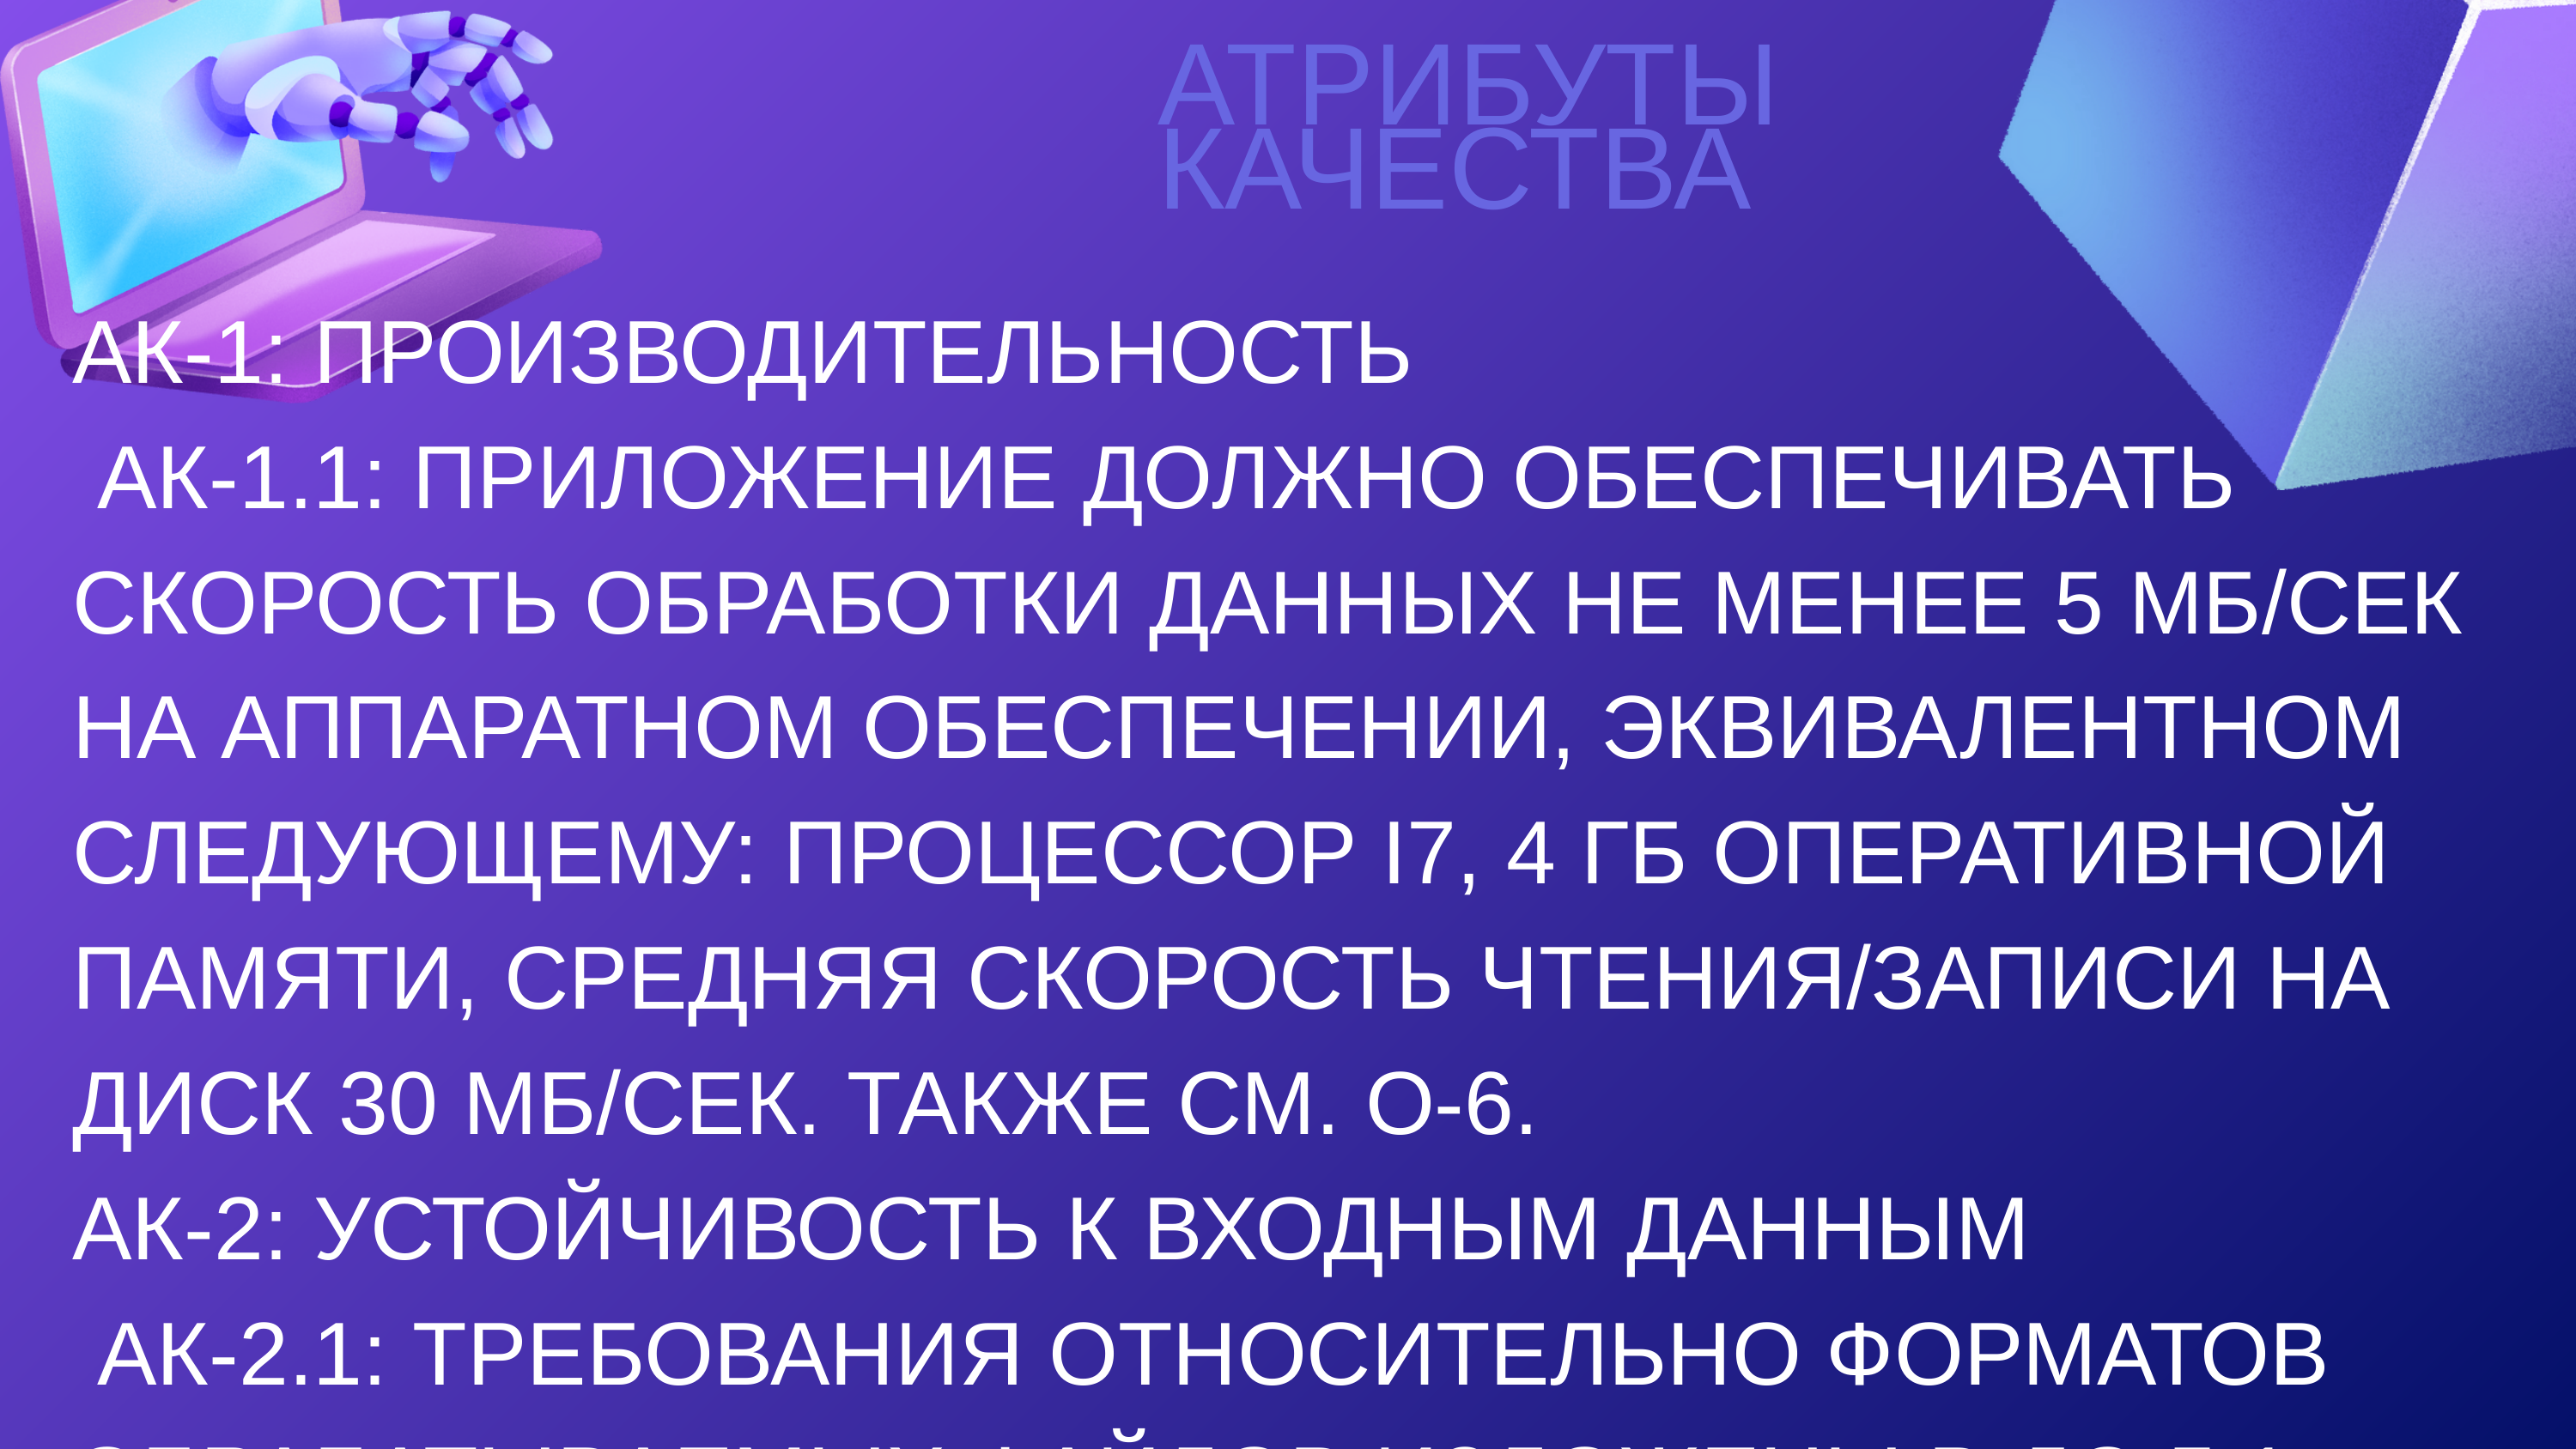

АТРИБУТЫ КАЧЕСТВА
АК-1: ПРОИЗВОДИТЕЛЬНОСТЬ
 АК-1.1: ПРИЛОЖЕНИЕ ДОЛЖНО ОБЕСПЕЧИВАТЬ СКОРОСТЬ ОБРАБОТКИ ДАННЫХ НЕ МЕНЕЕ 5 МБ/СЕК НА АППАРАТНОМ ОБЕСПЕЧЕНИИ, ЭКВИВАЛЕНТНОМ СЛЕДУЮЩЕМУ: ПРОЦЕССОР I7, 4 ГБ ОПЕРАТИВНОЙ ПАМЯТИ, СРЕДНЯЯ СКОРОСТЬ ЧТЕНИЯ/ЗАПИСИ НА ДИСК 30 МБ/СЕК. ТАКЖЕ СМ. О-6.
АК-2: УСТОЙЧИВОСТЬ К ВХОДНЫМ ДАННЫМ
 АК-2.1: ТРЕБОВАНИЯ ОТНОСИТЕЛЬНО ФОРМАТОВ ОБРАБАТЫВАЕМЫХ ФАЙЛОВ ИЗЛОЖЕНЫ В ДС-5.1.
 АК-2.2: ТРЕБОВАНИЯ ОТНОСИТЕЛЬНО РАЗМЕРОВ ОБРАБАТЫВАЕМЫХ ФАЙЛОВ ИЗЛОЖЕНЫ В ДС-5.2.
 АК-2.3: ПОВЕДЕНИЕ ПРИЛОЖЕНИЯ В СИТУАЦИИ ОБРАБОТКИ ФАЙЛОВ С НАРУШЕНИЯМИ ФОРМАТА ОПРЕДЕЛЕНО В ДС-5.3.